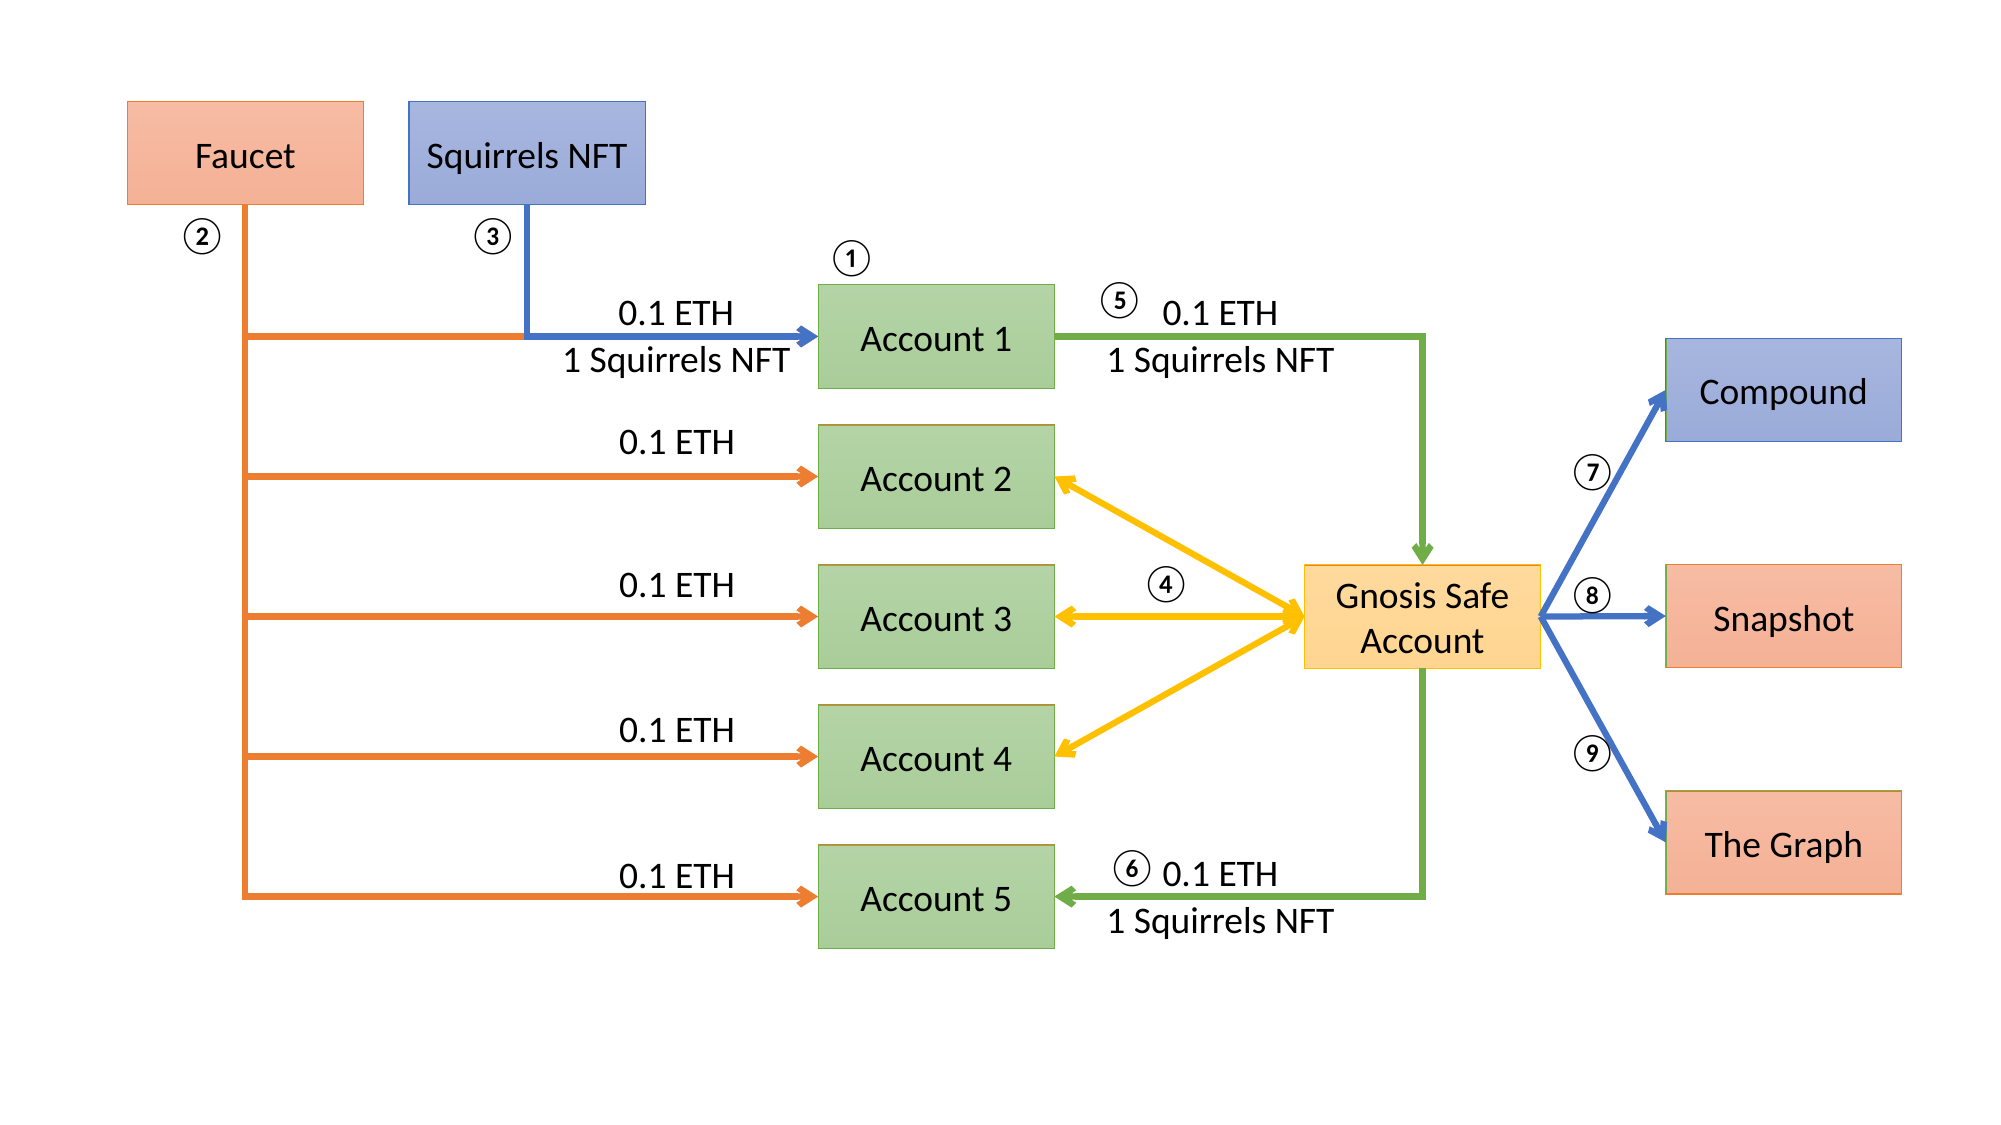

Faucet
Squirrels NFT
②
③
①
⑤
0.1 ETH
1 Squirrels NFT
0.1 ETH
1 Squirrels NFT
Account 1
Compound
Snapshot
The Graph
0.1 ETH
Account 2
⑦
④
0.1 ETH
⑧
Account 3
Gnosis Safe Account
0.1 ETH
Account 4
⑨
⑥
0.1 ETH
1 Squirrels NFT
0.1 ETH
Account 5